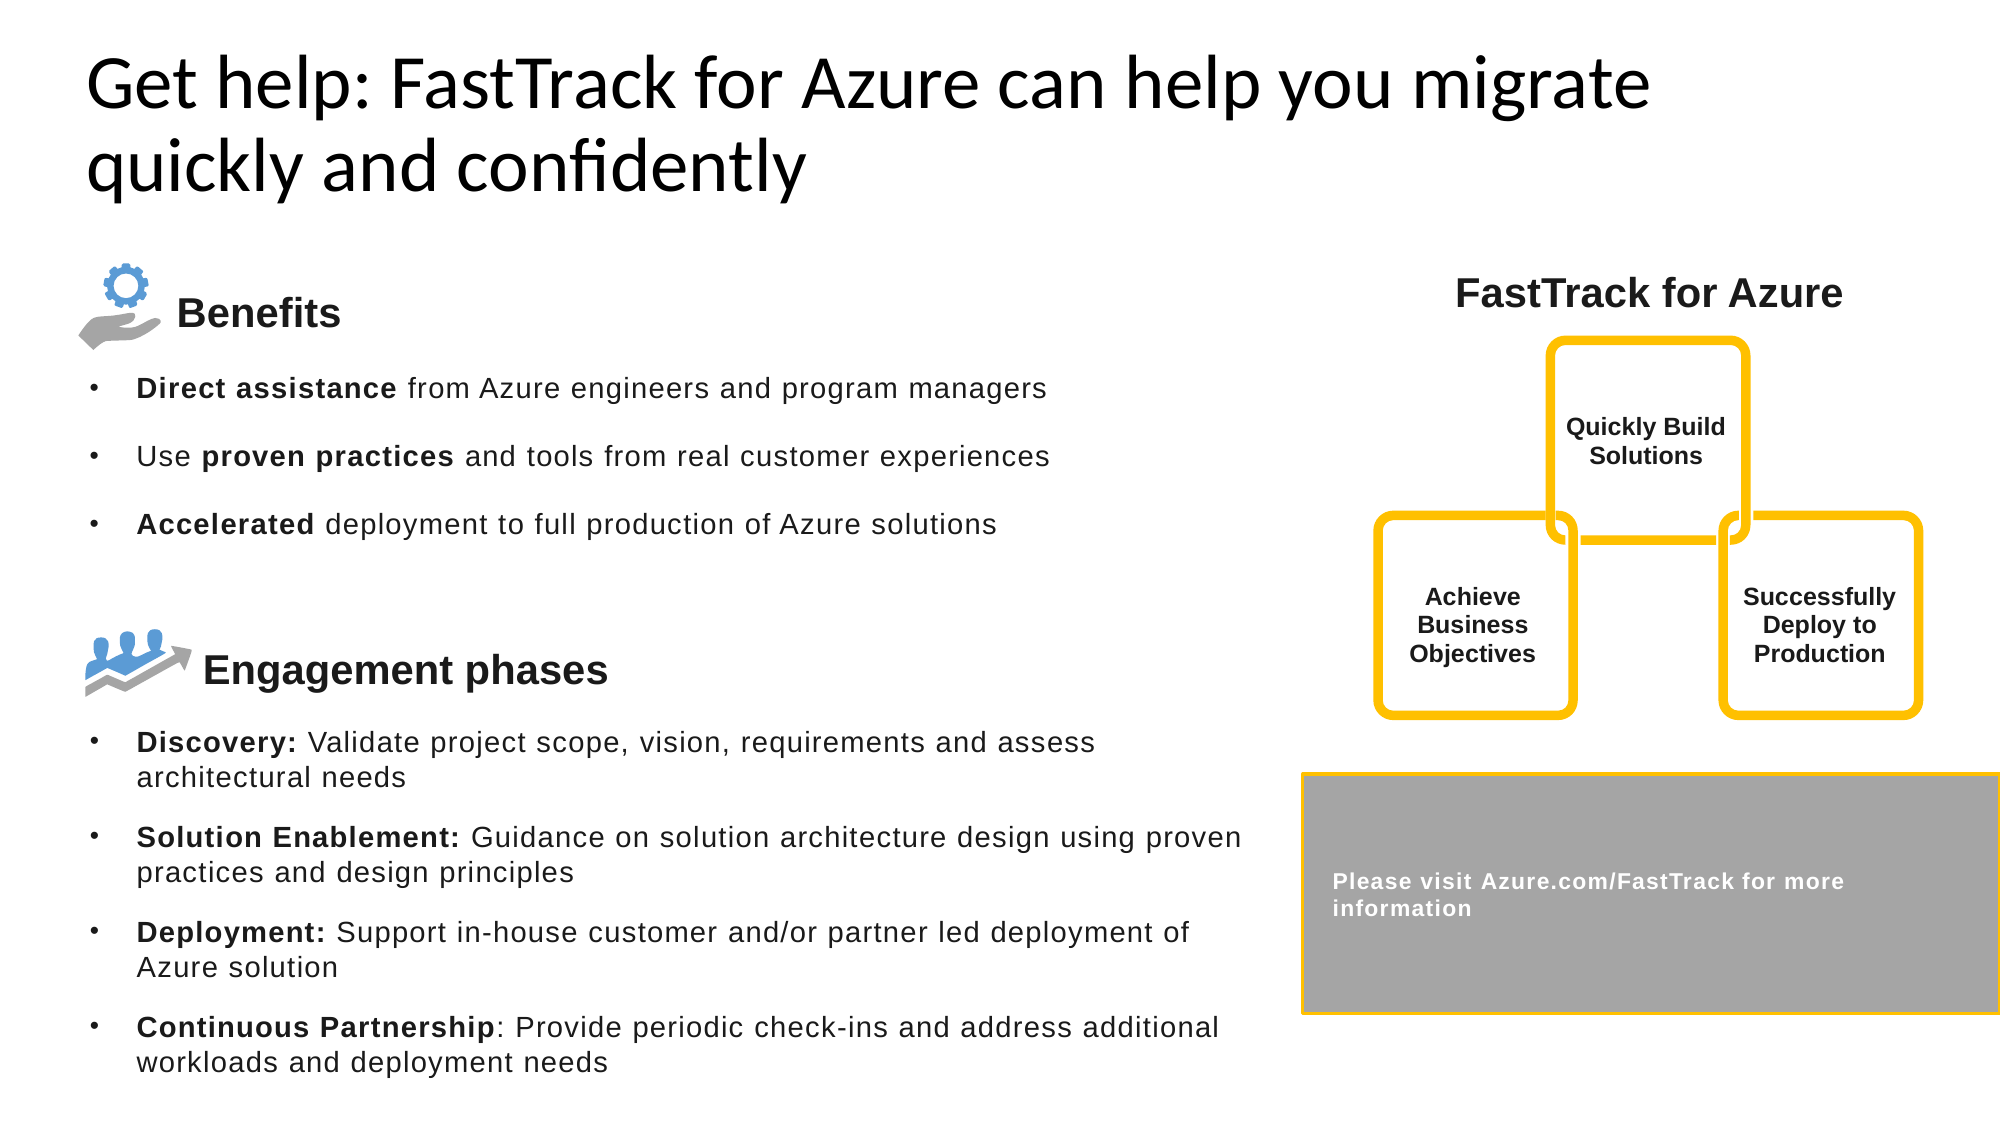

# Get help: FastTrack for Azure can help you migrate quickly and confidently

FastTrack for Azure

Quickly Build Solutions

Achieve Business Objectives
Successfully Deploy to Production
Benefits
Direct assistance from Azure engineers and program managers
Use proven practices and tools from real customer experiences
Accelerated deployment to full production of Azure solutions

Engagement phases
Discovery: Validate project scope, vision, requirements and assess architectural needs
Solution Enablement: Guidance on solution architecture design using proven practices and design principles
Deployment: Support in-house customer and/or partner led deployment of Azure solution
Continuous Partnership: Provide periodic check-ins and address additional workloads and deployment needs
Please visit Azure.com/FastTrack for more information